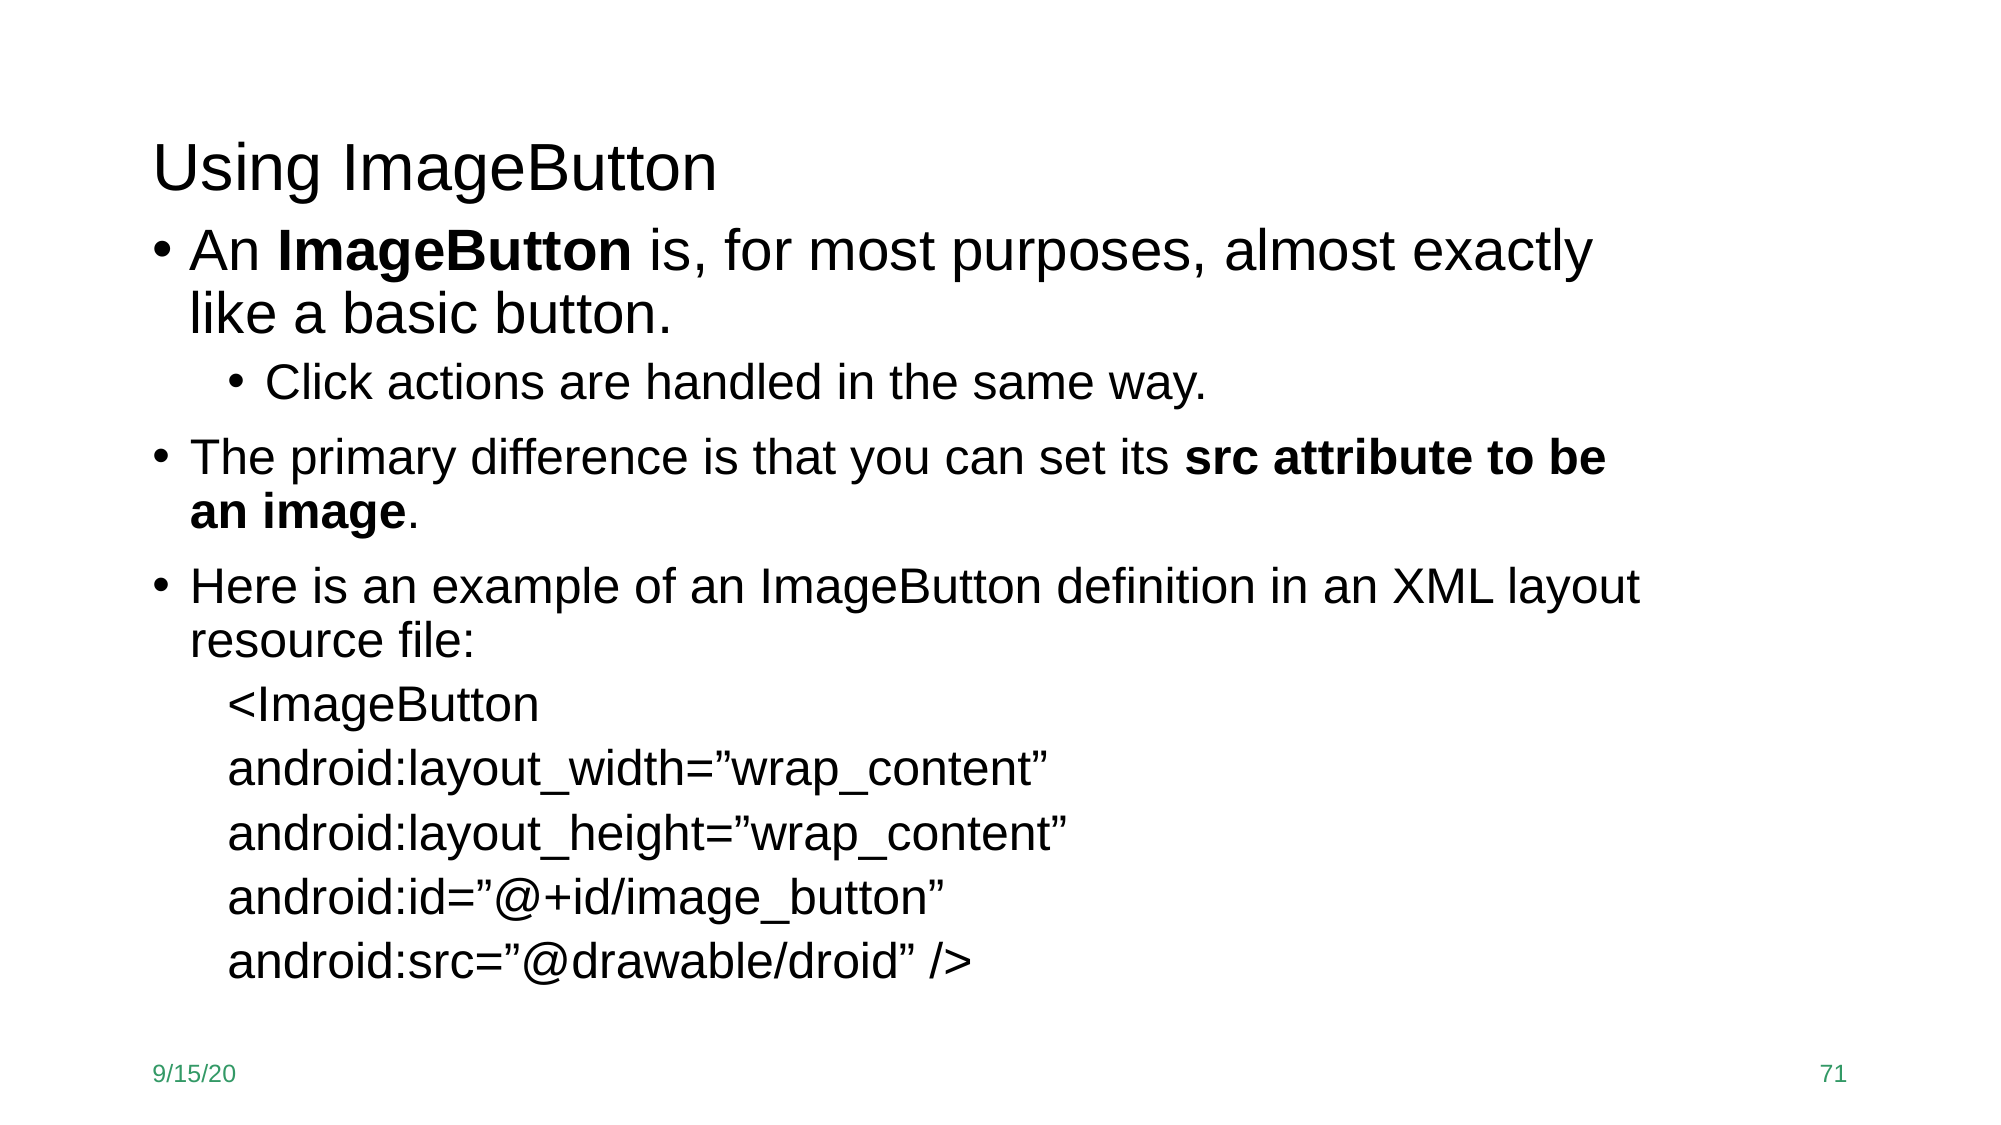

# Using ImageButton
An ImageButton is, for most purposes, almost exactly like a basic button.
Click actions are handled in the same way.
The primary difference is that you can set its src attribute to be an image.
Here is an example of an ImageButton definition in an XML layout resource file:
<ImageButton
android:layout_width=”wrap_content”
android:layout_height=”wrap_content”
android:id=”@+id/image_button”
android:src=”@drawable/droid” />

9/15/20
71